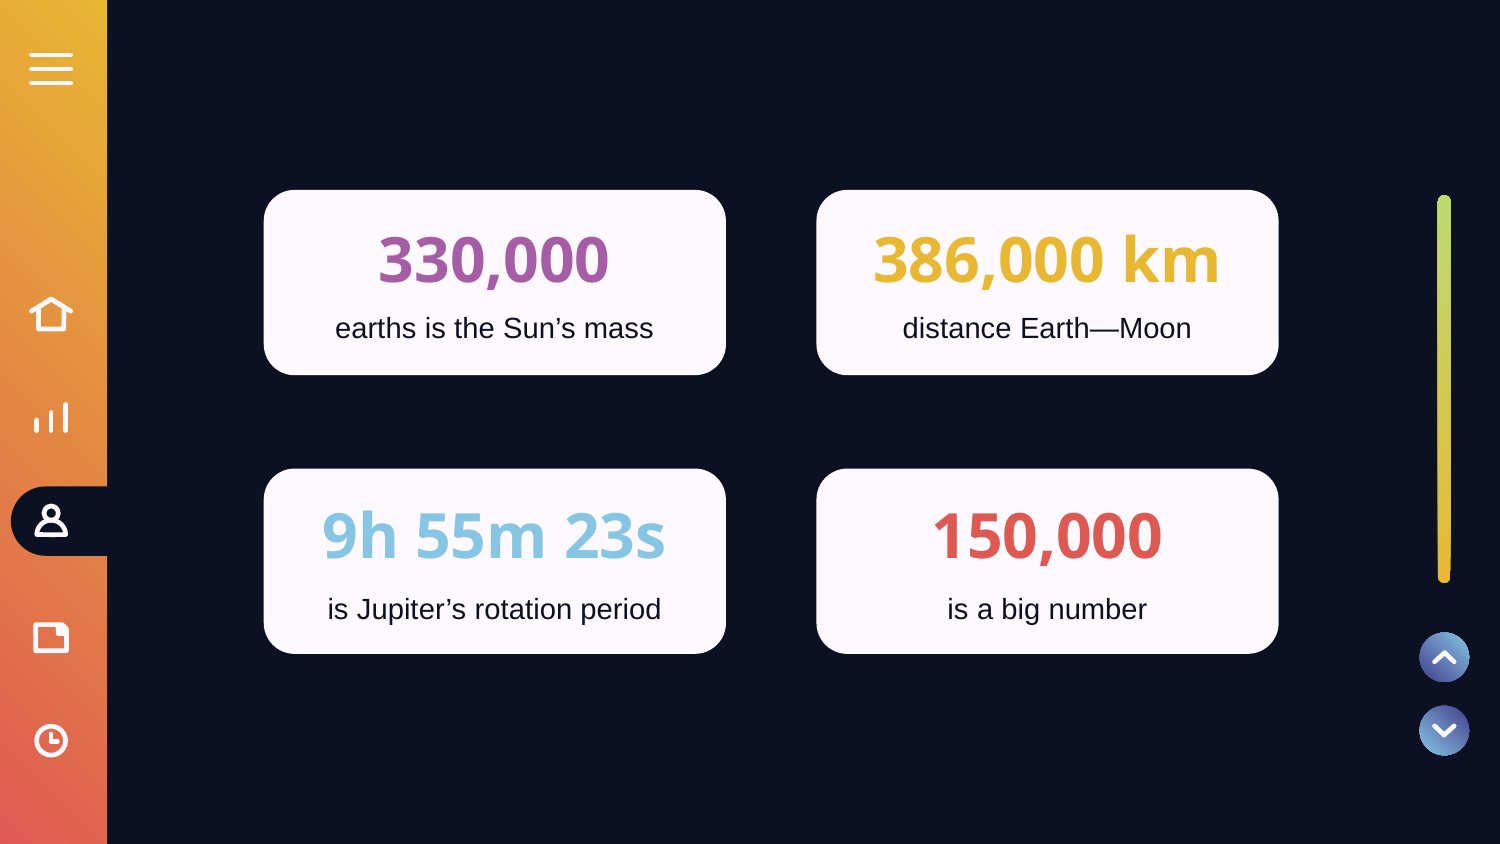

# 330,000
386,000 km

earths is the Sun’s mass
distance Earth—Moon

9h 55m 23s
150,000

is Jupiter’s rotation period
is a big number